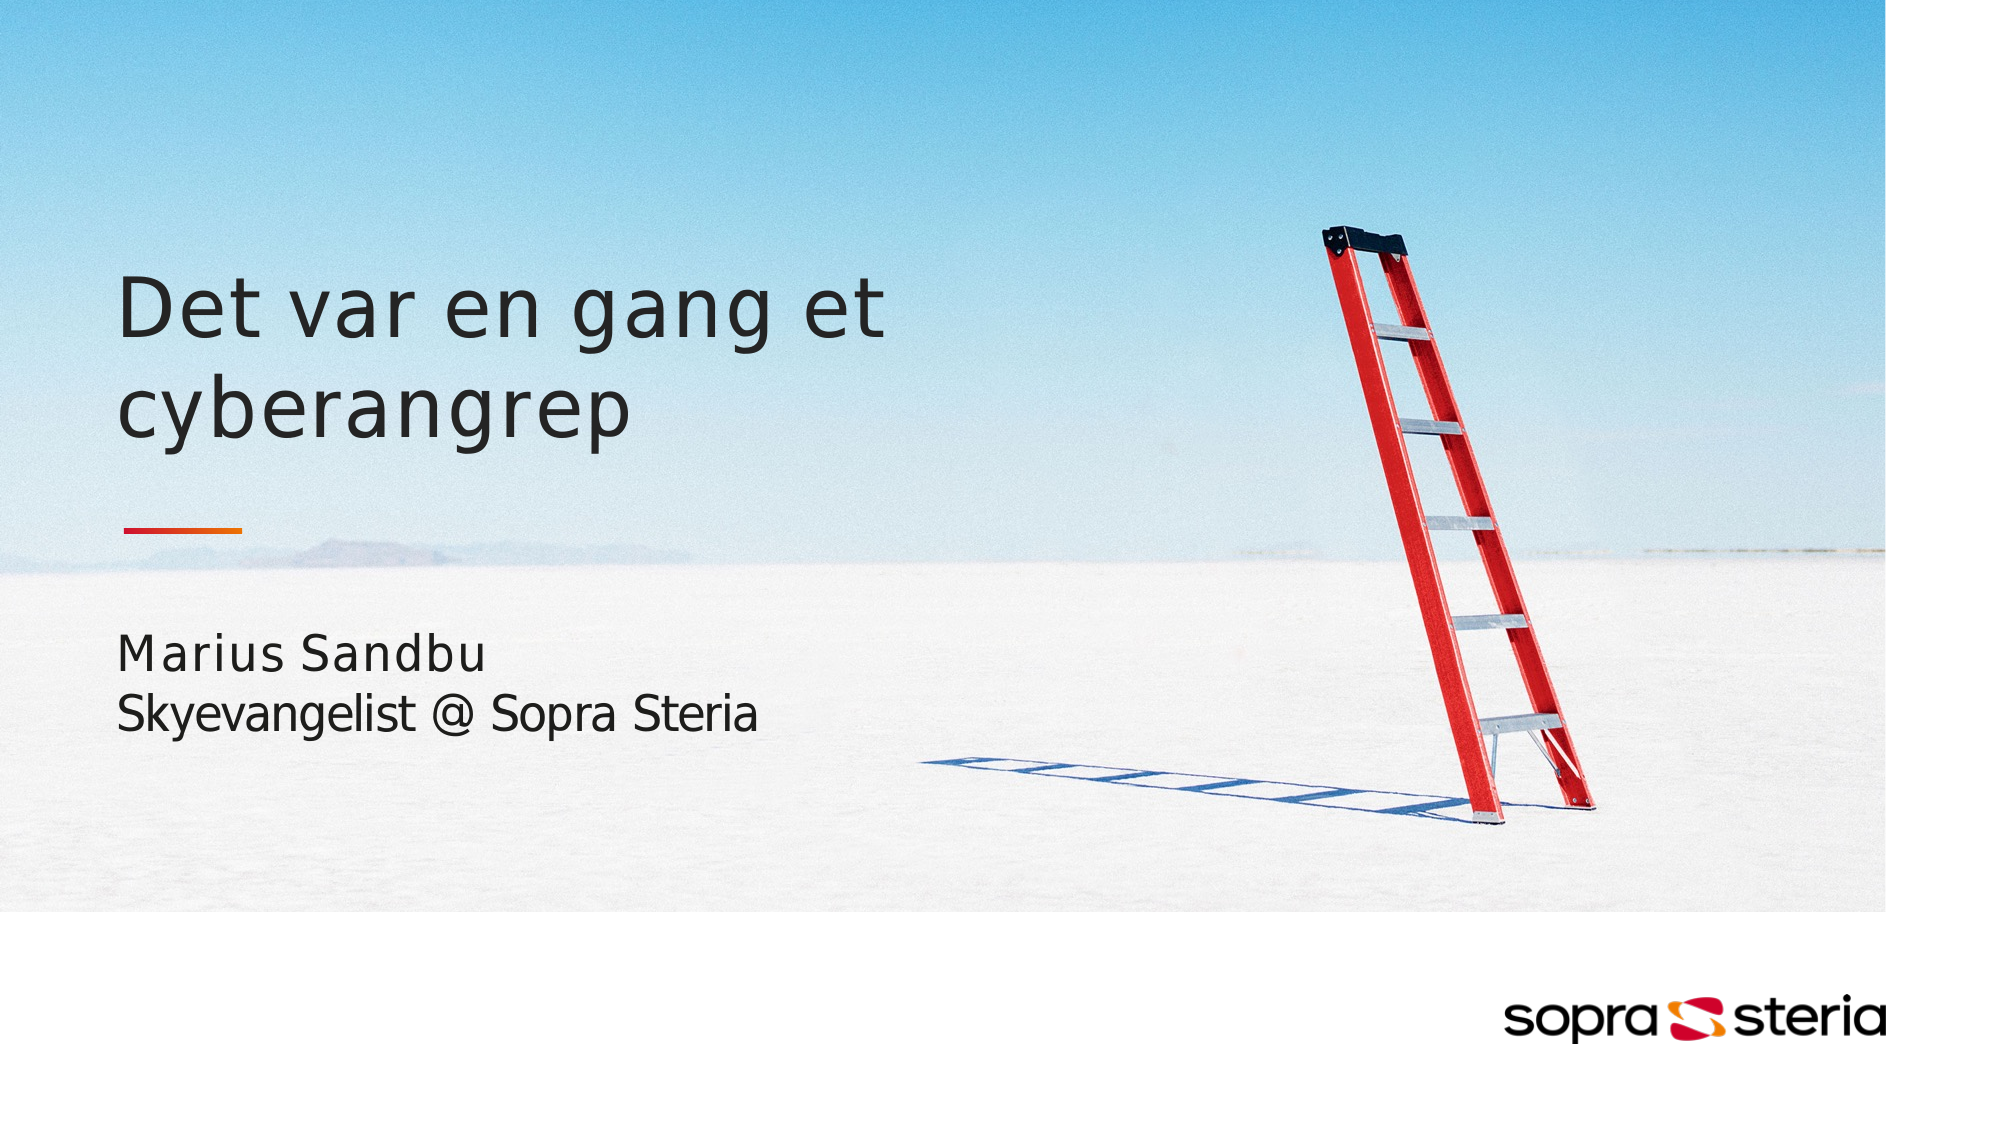

# Det var en gang et cyberangrep
Marius Sandbu
Skyevangelist @ Sopra Steria